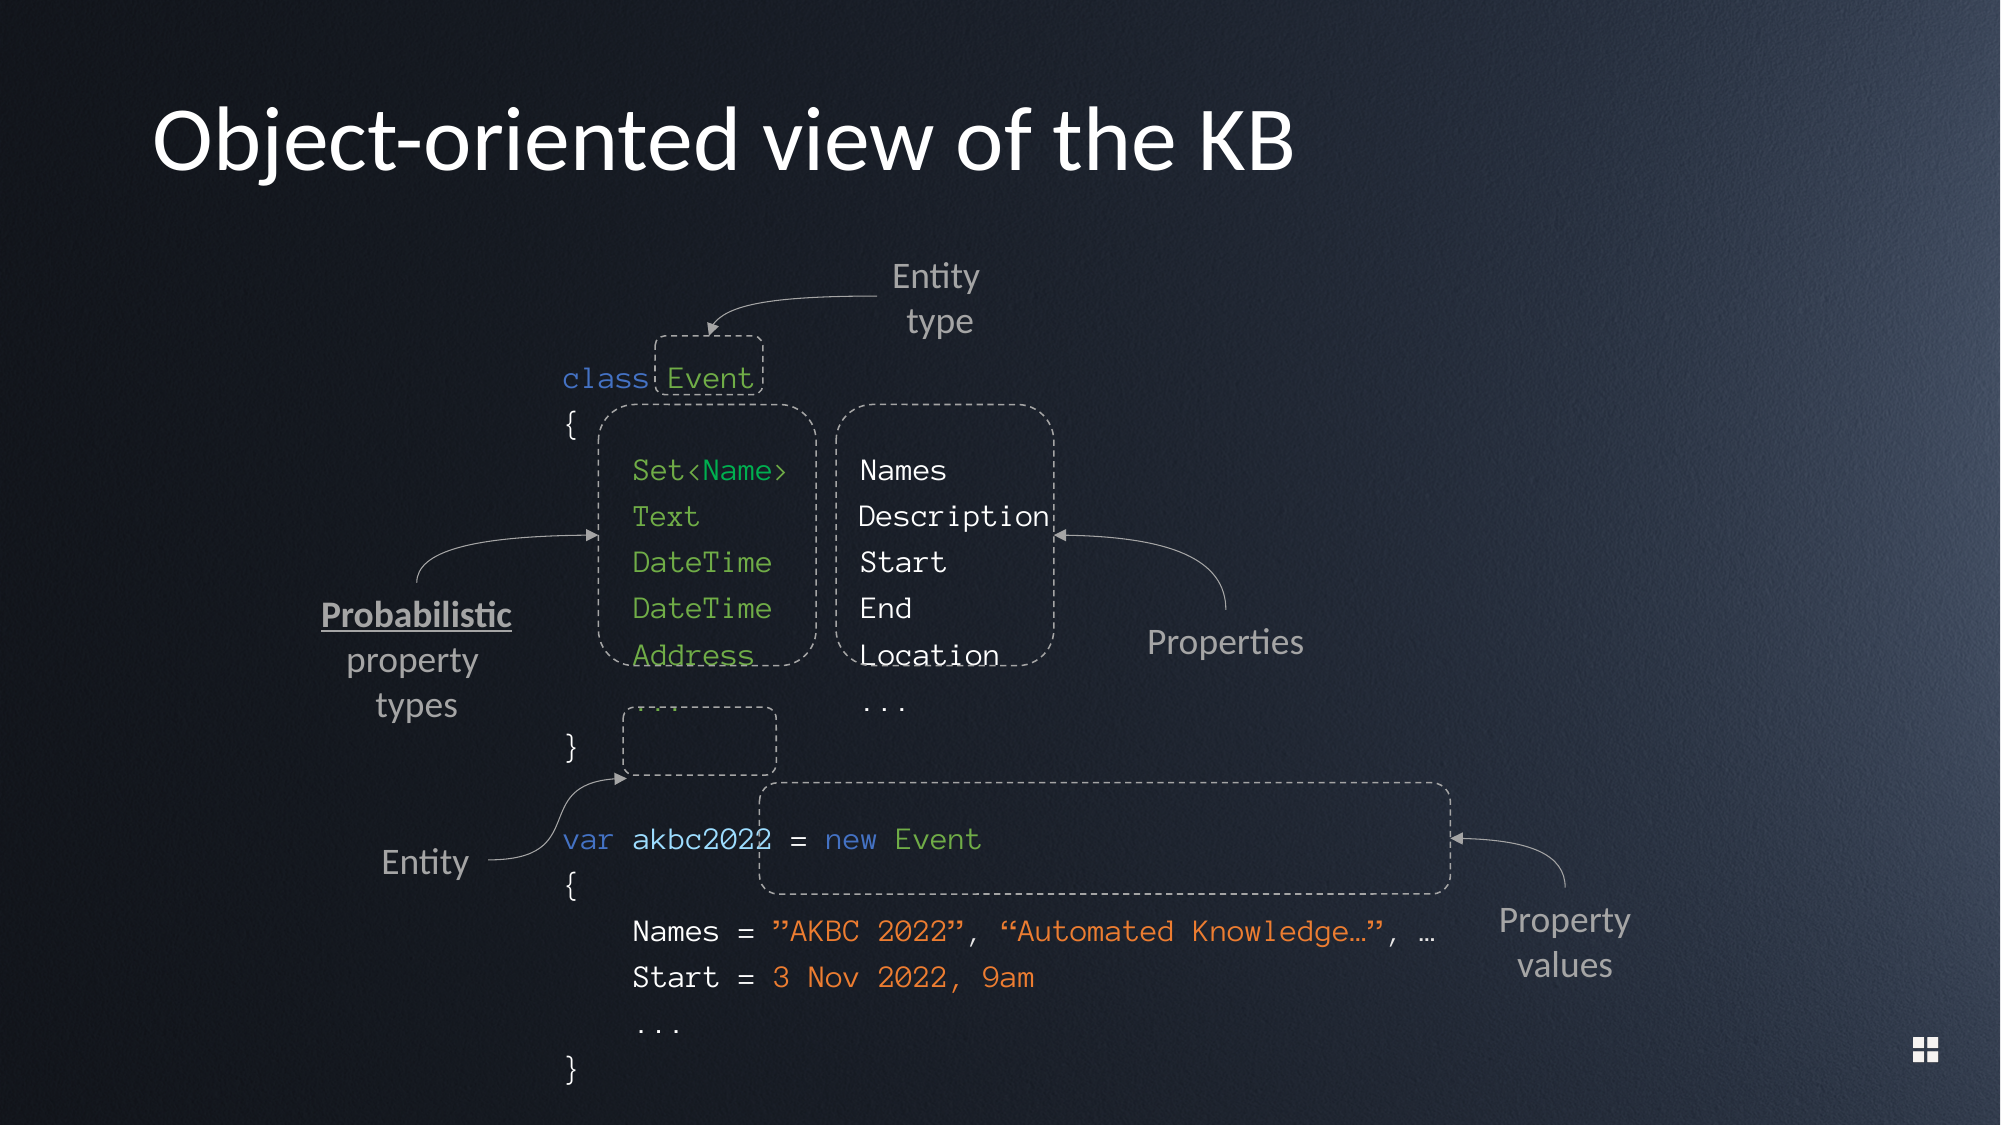

# Object-oriented view of the KB
Entity
type

    class Event
    {
        Set<Name>    Names
        Text         Description
        DateTime     Start
        DateTime     End
        Address      Location
        ...          ...
    }

    var akbc2022 = new Event
    {
        Names = ”AKBC 2022”, “Automated Knowledge…”, …
        Start = 3 Nov 2022, 9am
        ...
    }

Probabilistic
property
types
Properties

Entity
Property
values